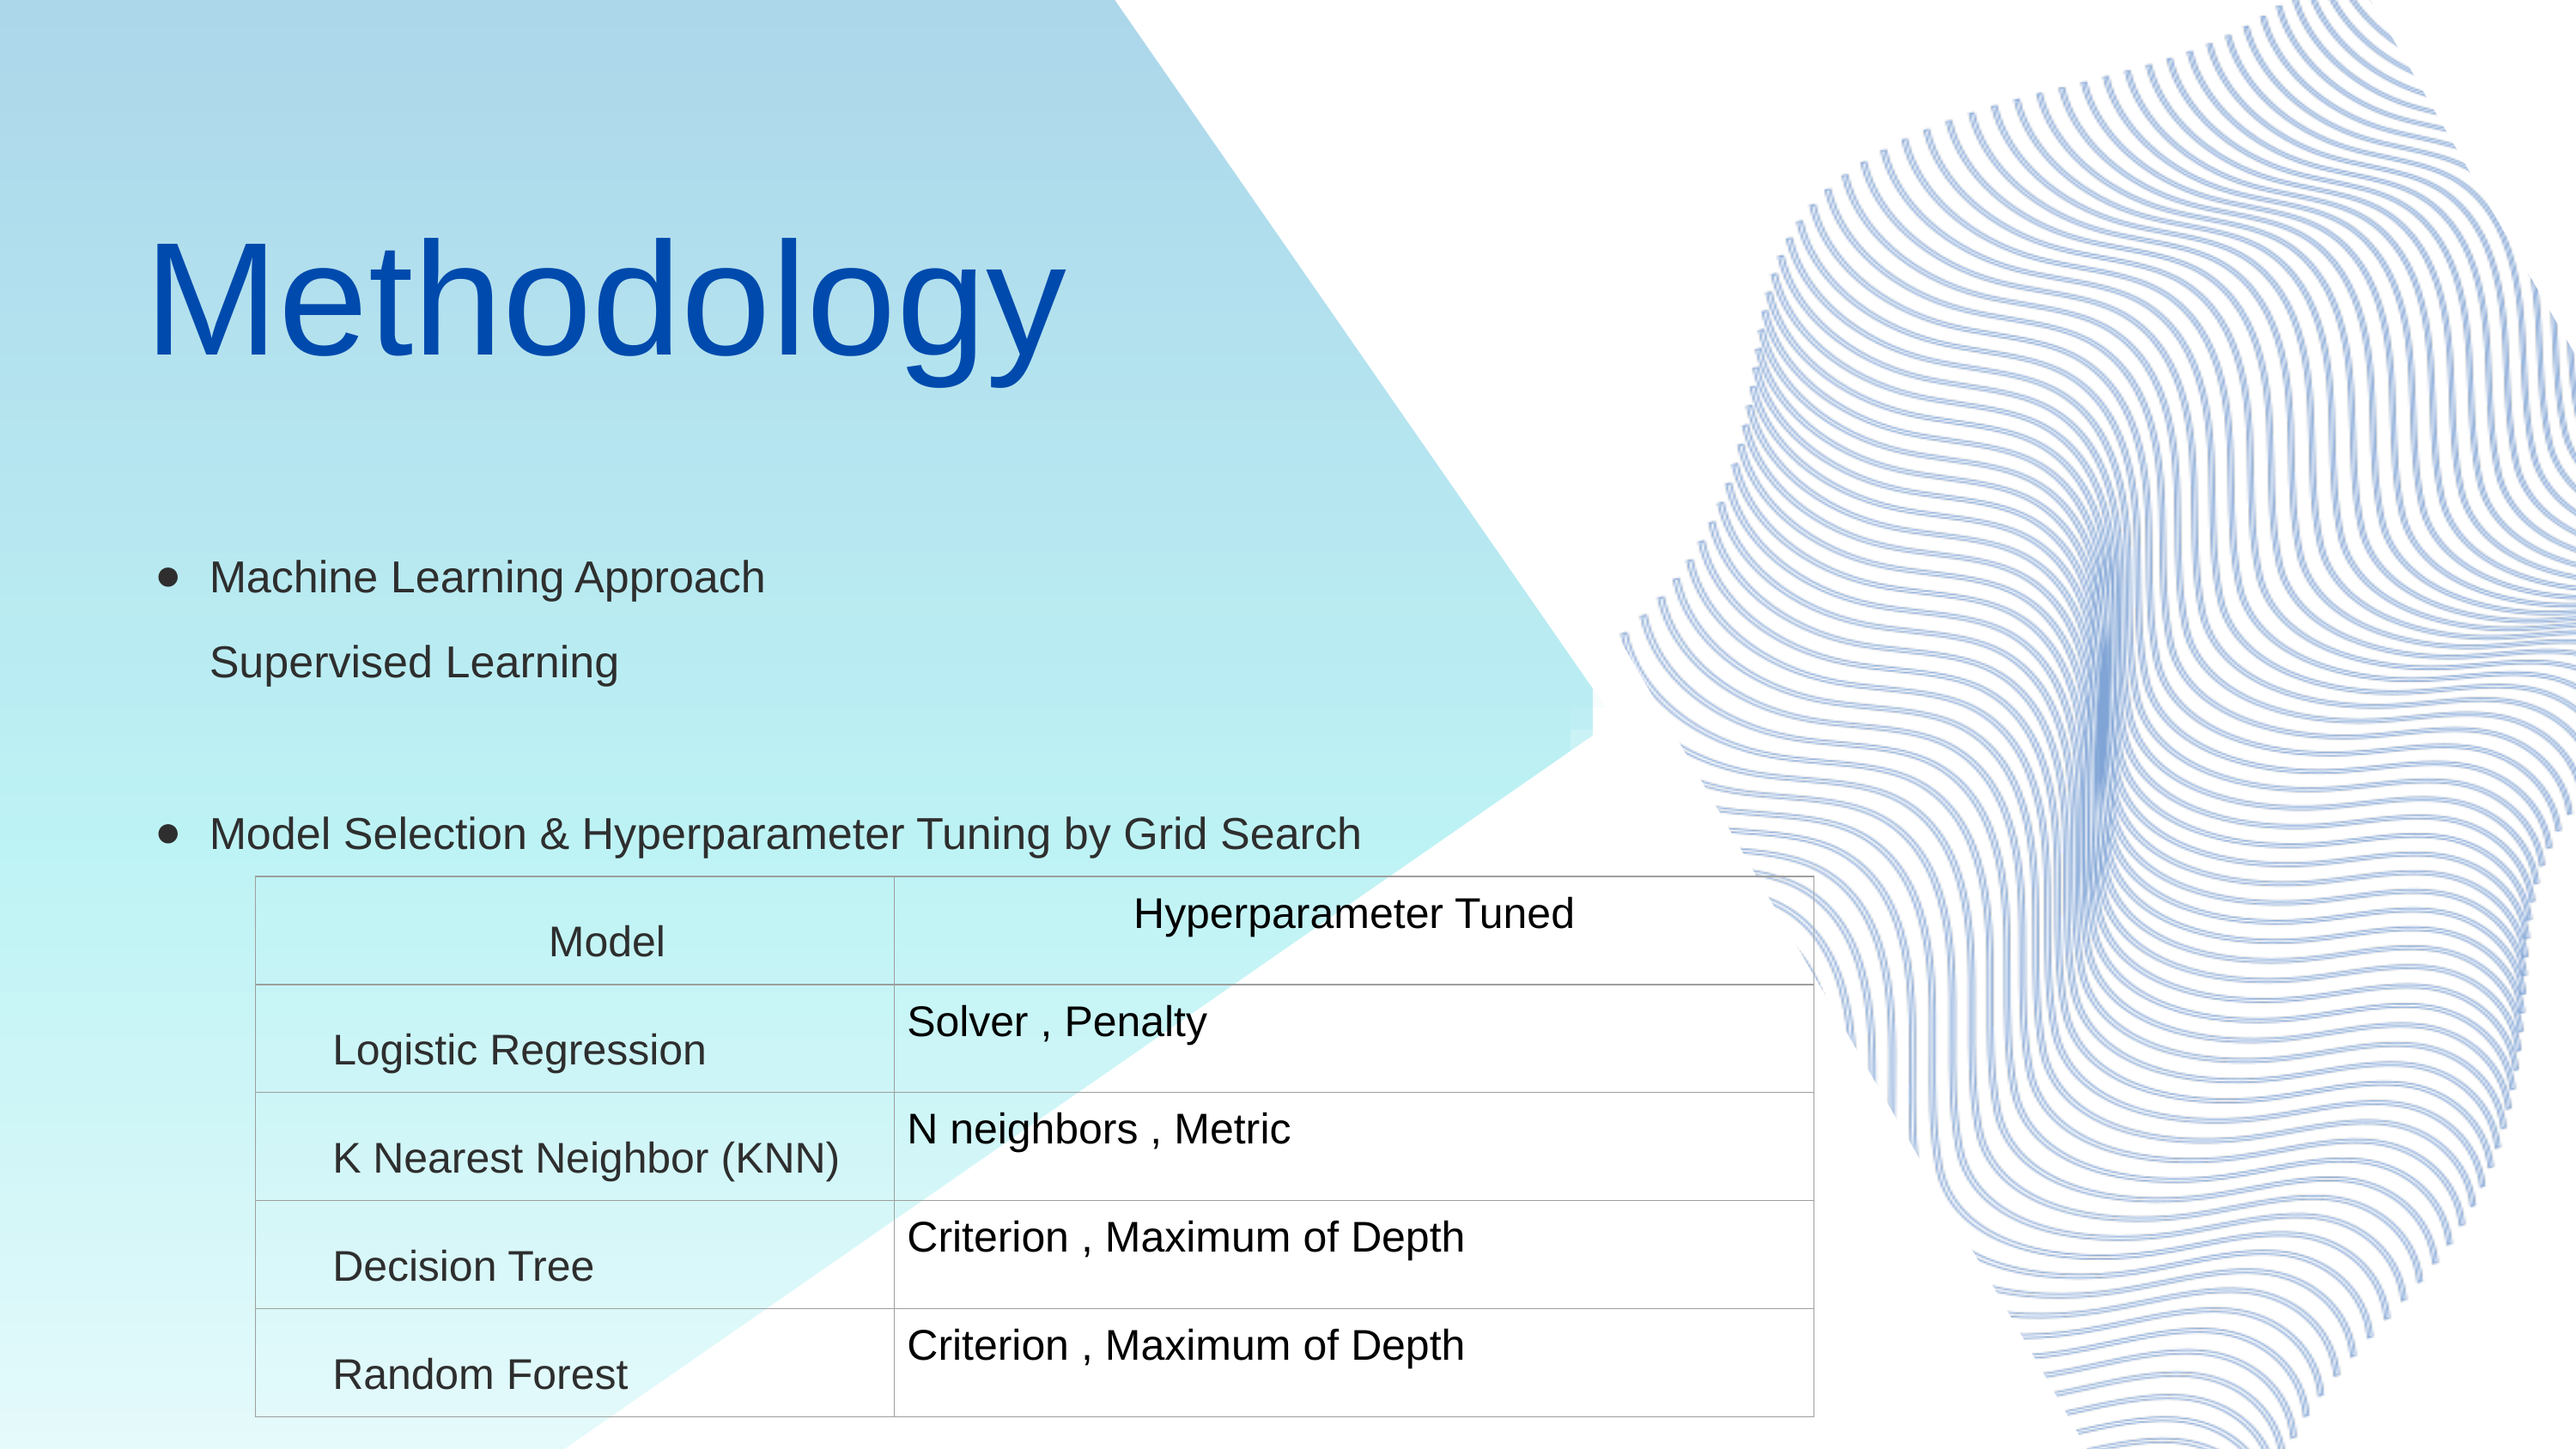

Methodology
Machine Learning Approach
Supervised Learning

Model Selection & Hyperparameter Tuning by Grid Search
| Model | Hyperparameter Tuned |
| --- | --- |
| Logistic Regression | Solver , Penalty |
| K Nearest Neighbor (KNN) | N neighbors , Metric |
| Decision Tree | Criterion , Maximum of Depth |
| Random Forest | Criterion , Maximum of Depth |